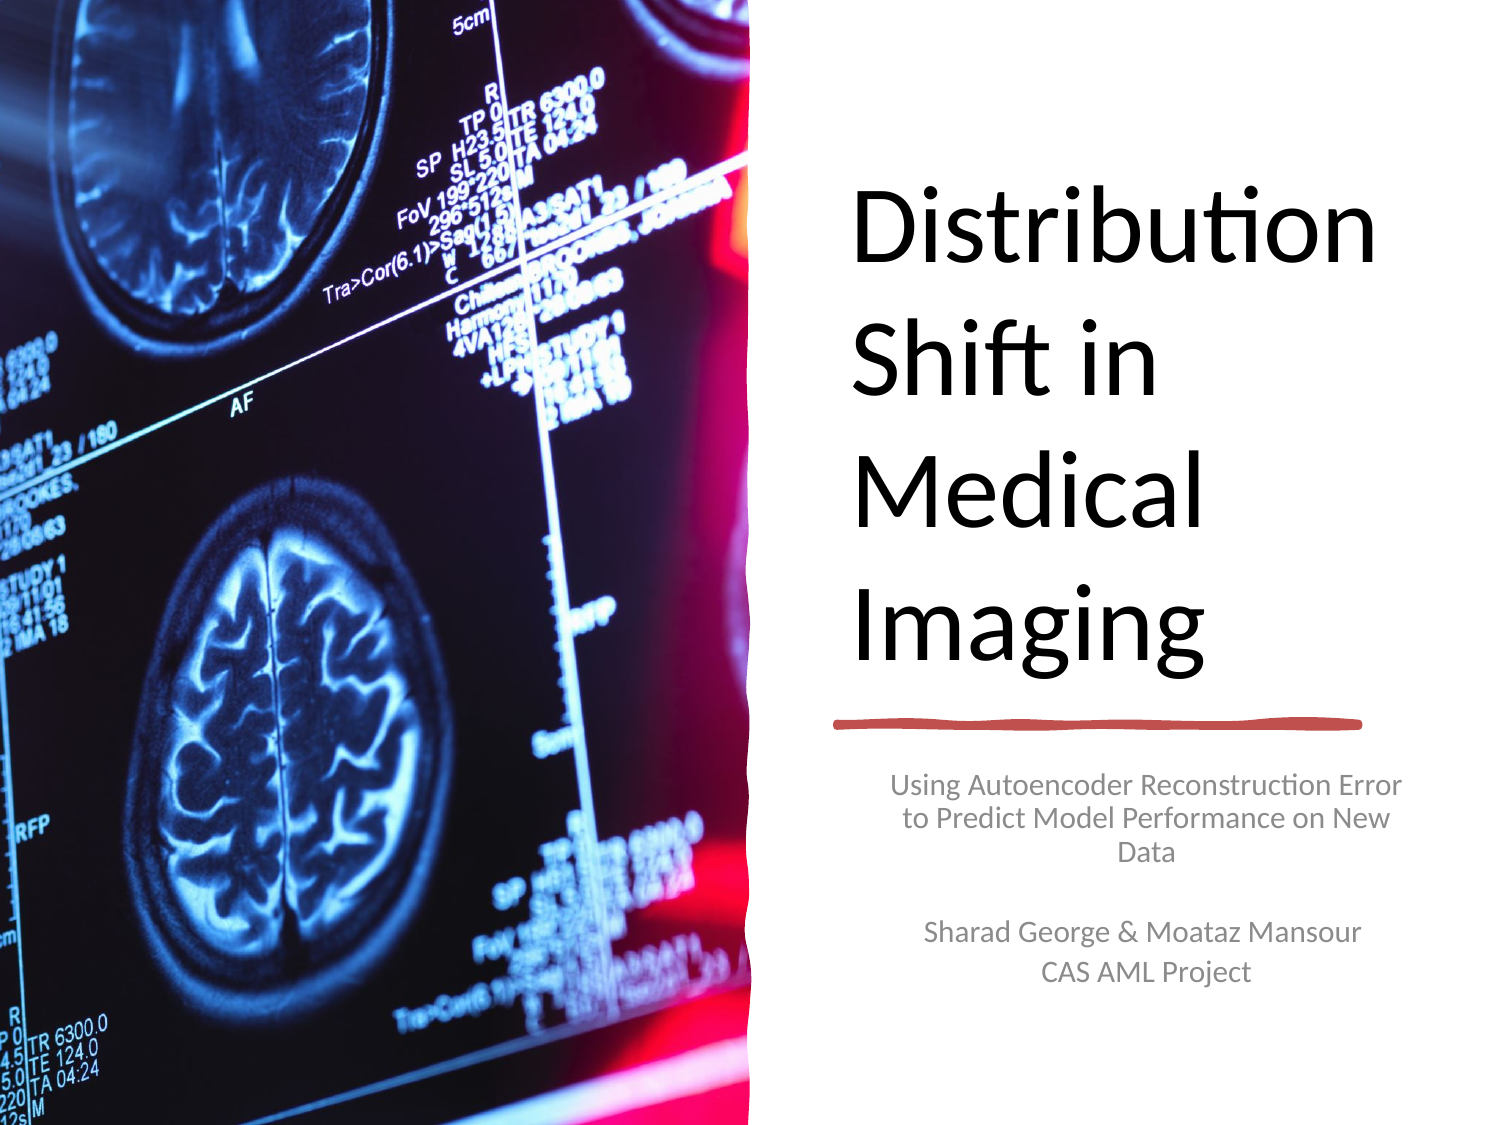

# Distribution Shift in Medical Imaging

Using Autoencoder Reconstruction Error to Predict Model Performance on New Data

Sharad George & Moataz Mansour
CAS AML Project